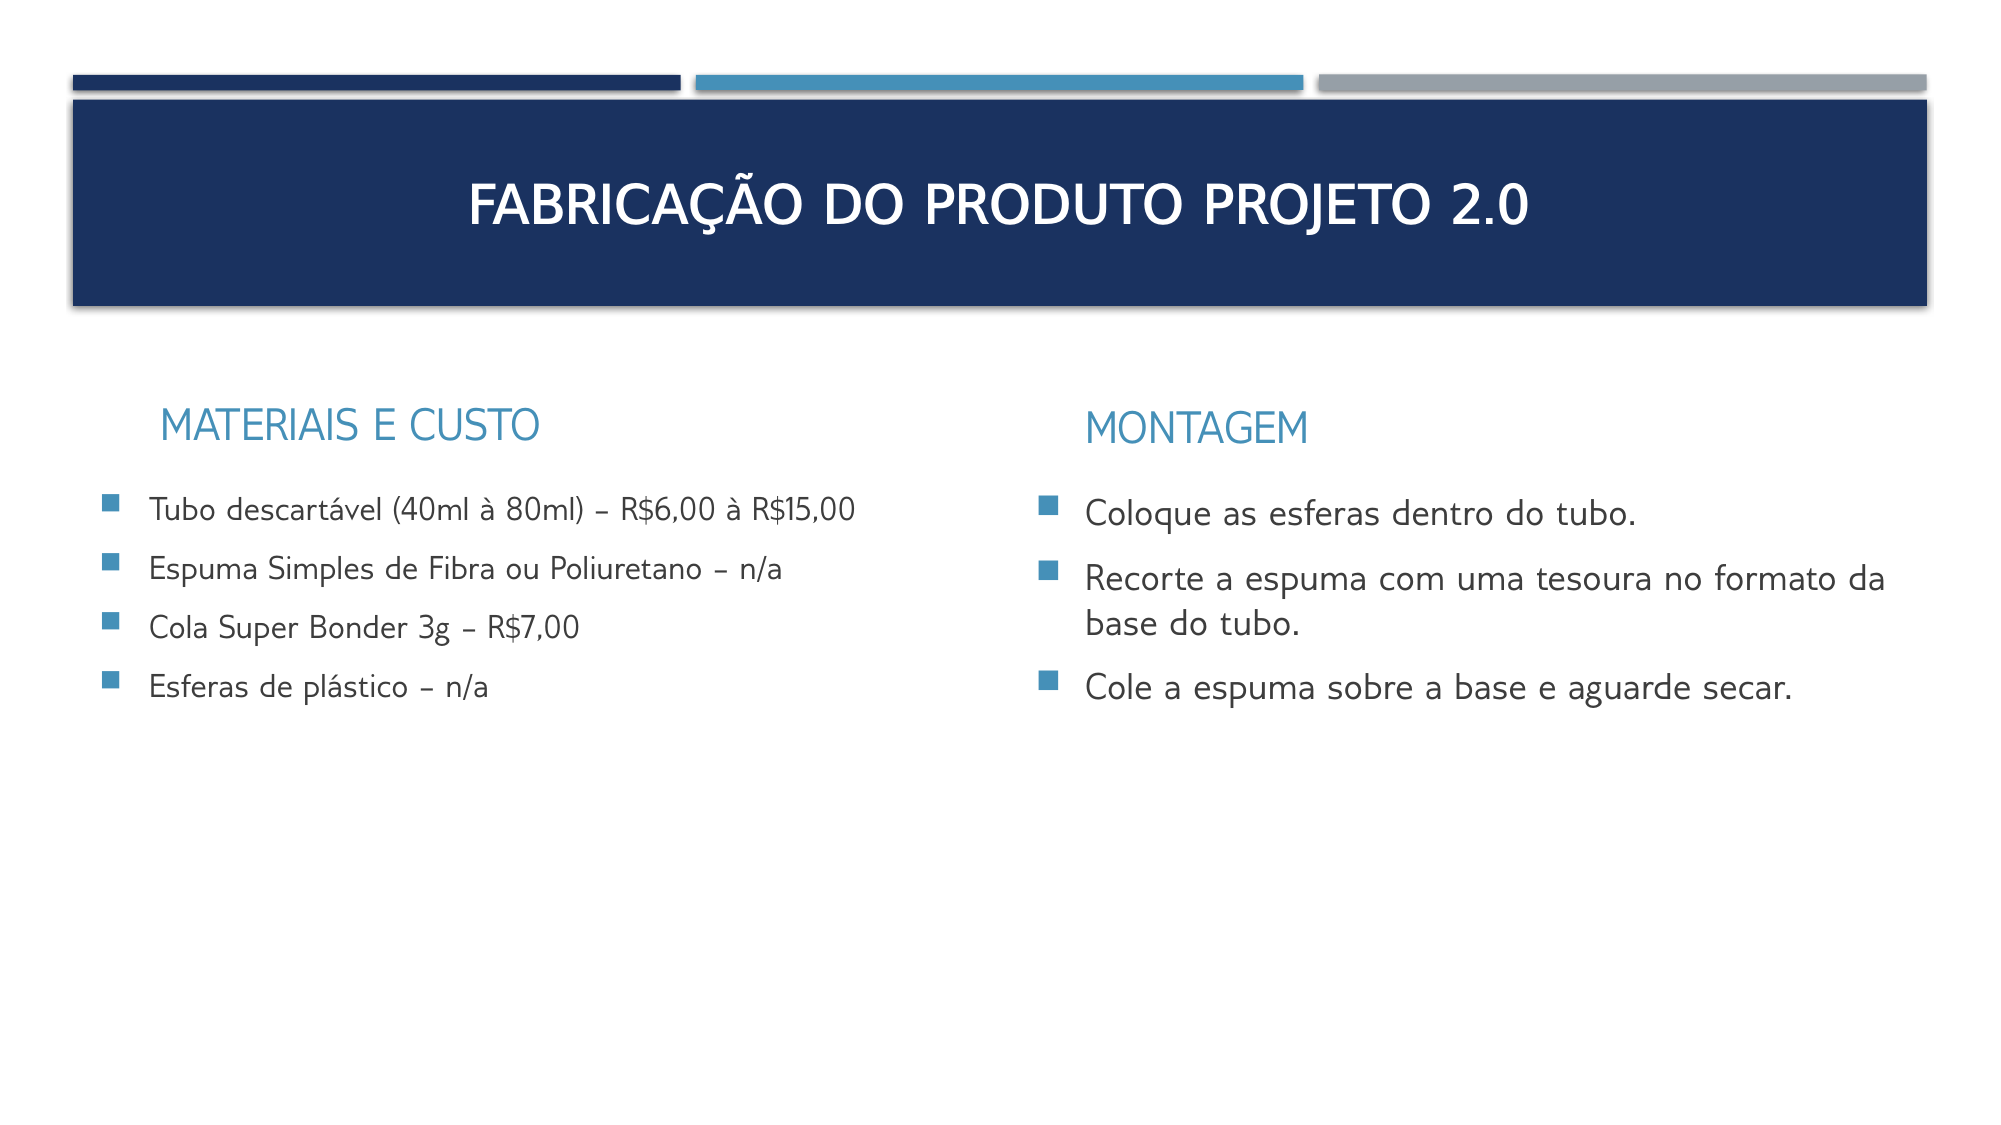

# Fabricação do produto projeto 2.0
MATERIAIS E CUSTO
MONTAGEM
Tubo descartável (40ml à 80ml) – R$6,00 à R$15,00
Espuma Simples de Fibra ou Poliuretano – n/a
Cola Super Bonder 3g – R$7,00
Esferas de plástico – n/a
Coloque as esferas dentro do tubo.
Recorte a espuma com uma tesoura no formato da base do tubo.
Cole a espuma sobre a base e aguarde secar.